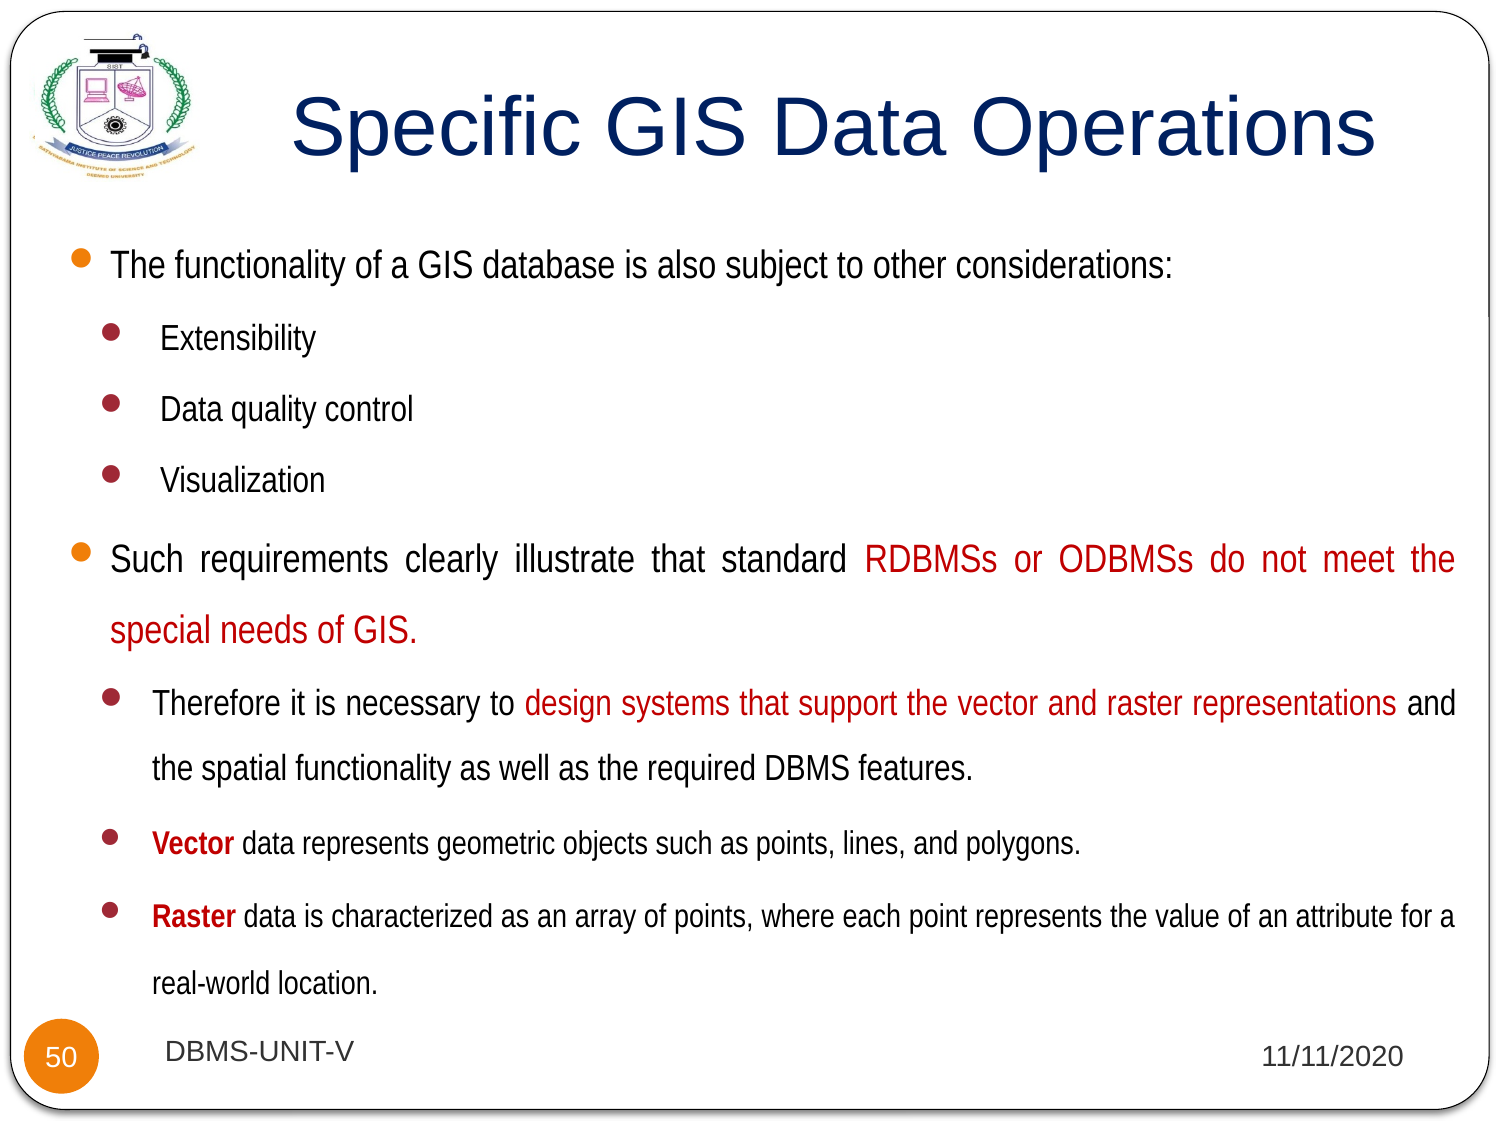

# Specific GIS Data Operations
The functionality of a GIS database is also subject to other considerations:
 Extensibility
 Data quality control
 Visualization
Such requirements clearly illustrate that standard RDBMSs or ODBMSs do not meet the special needs of GIS.
Therefore it is necessary to design systems that support the vector and raster representations and the spatial functionality as well as the required DBMS features.
Vector data represents geometric objects such as points, lines, and polygons.
Raster data is characterized as an array of points, where each point represents the value of an attribute for a real-world location.

DBMS-UNIT-V
11/11/2020
50